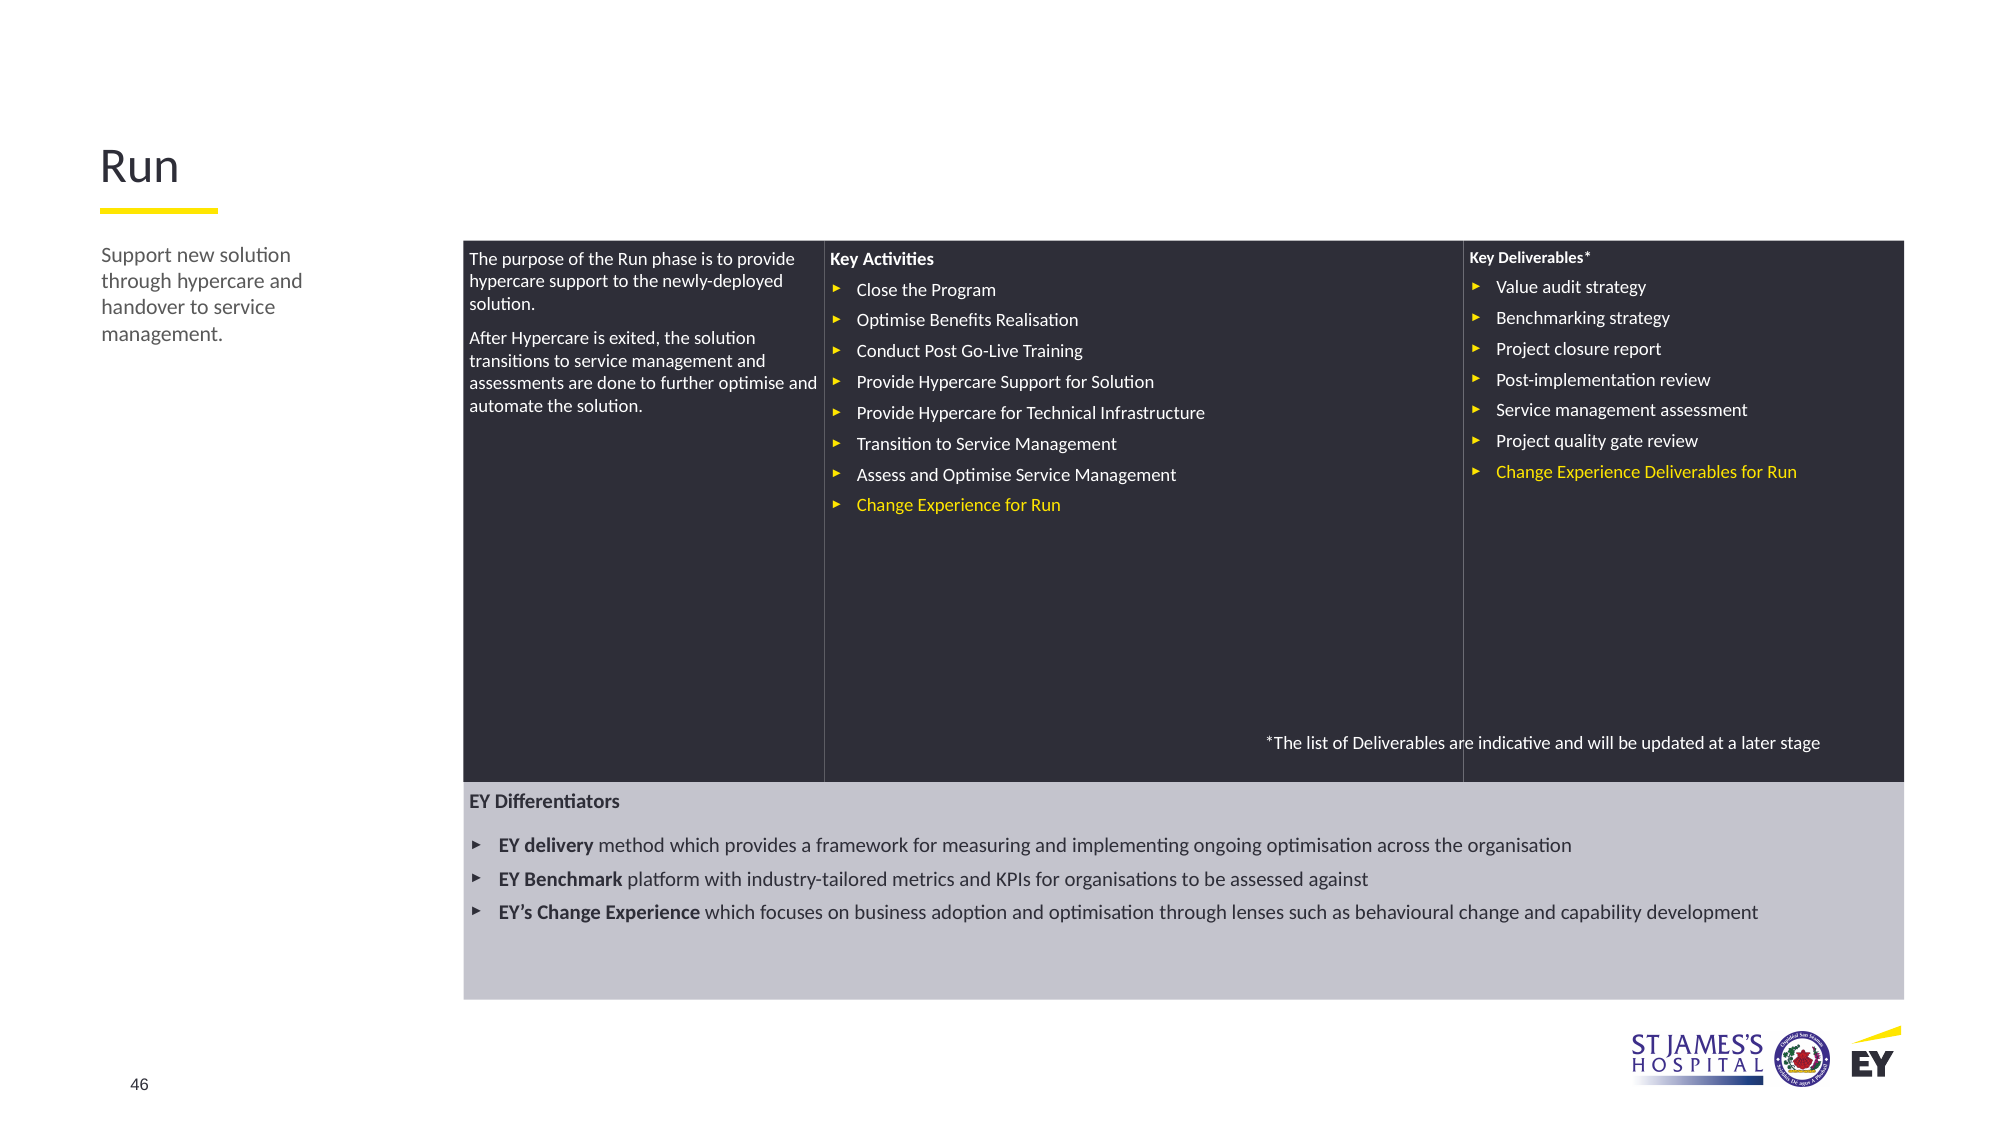

Run
Support new solution through hypercare and handover to service management.
The purpose of the Run phase is to provide hypercare support to the newly-deployed solution.
After Hypercare is exited, the solution transitions to service management and assessments are done to further optimise and automate the solution.
Key Activities
Close the Program
Optimise Benefits Realisation
Conduct Post Go-Live Training
Provide Hypercare Support for Solution
Provide Hypercare for Technical Infrastructure
Transition to Service Management
Assess and Optimise Service Management
Change Experience for Run
Key Deliverables*
Value audit strategy
Benchmarking strategy
Project closure report
Post-implementation review
Service management assessment
Project quality gate review
Change Experience Deliverables for Run
*The list of Deliverables are indicative and will be updated at a later stage

EY Differentiators
EY delivery method which provides a framework for measuring and implementing ongoing optimisation across the organisation
EY Benchmark platform with industry-tailored metrics and KPIs for organisations to be assessed against
EY’s Change Experience which focuses on business adoption and optimisation through lenses such as behavioural change and capability development